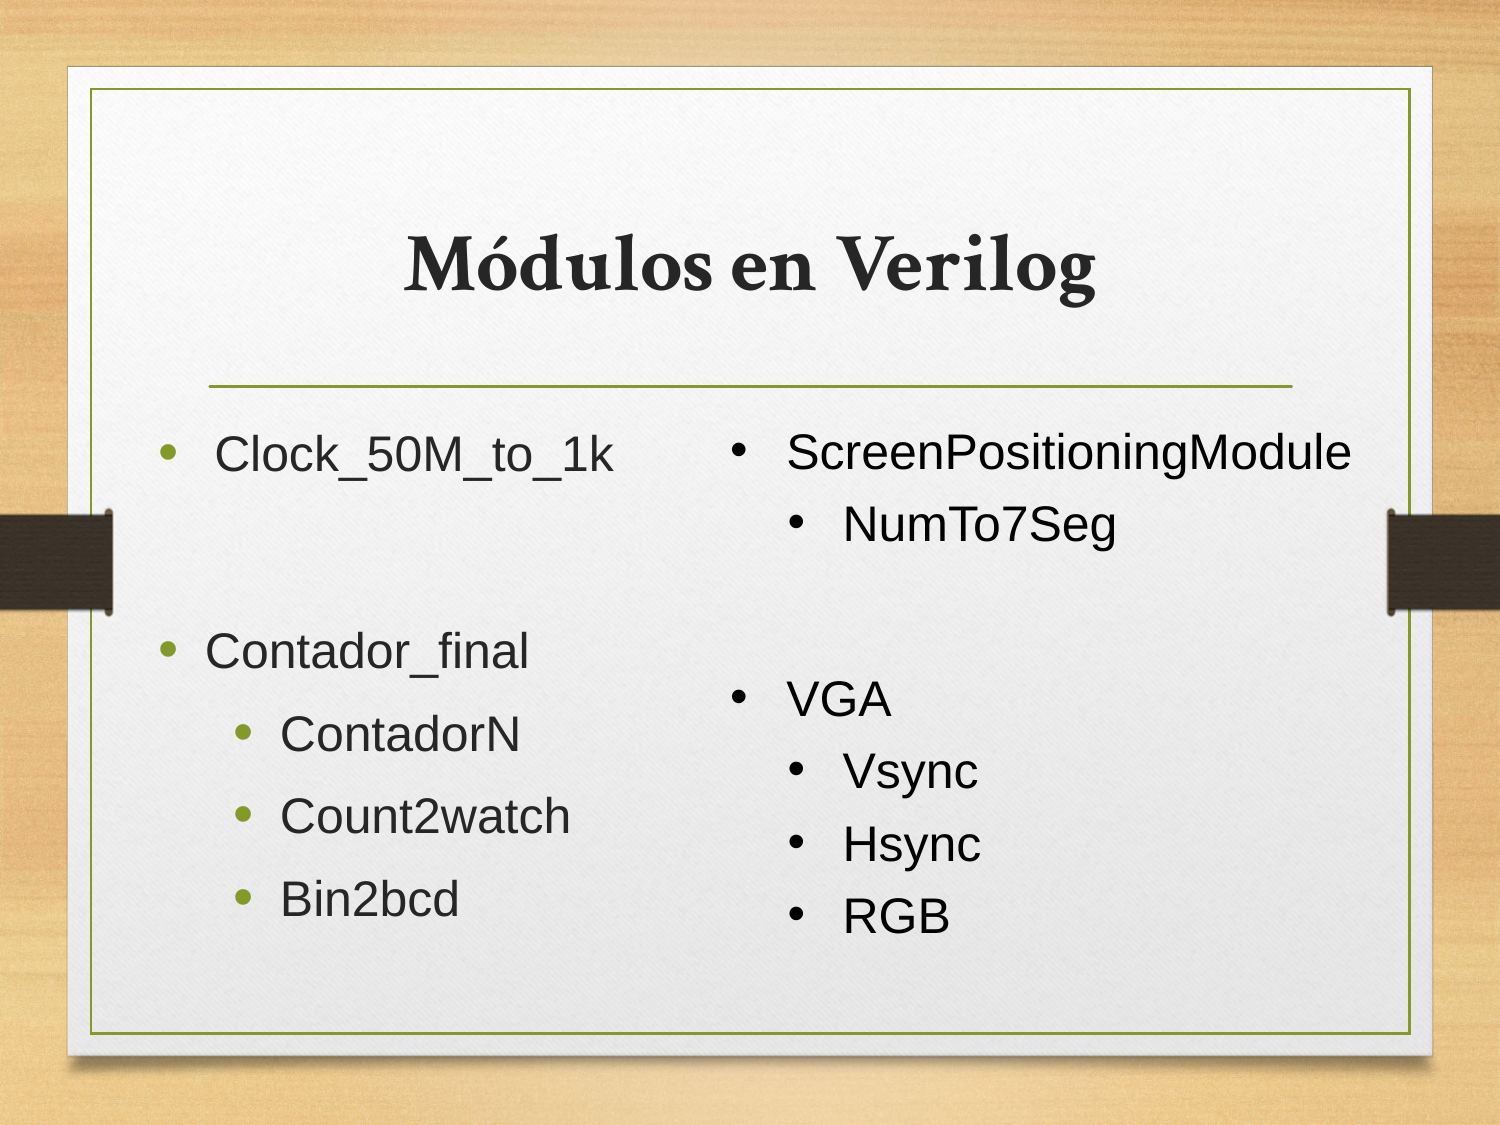

# Módulos en Verilog
ScreenPositioningModule
NumTo7Seg

VGA
Vsync
Hsync
RGB

Clock_50M_to_1k

Contador_final
ContadorN
Count2watch
Bin2bcd